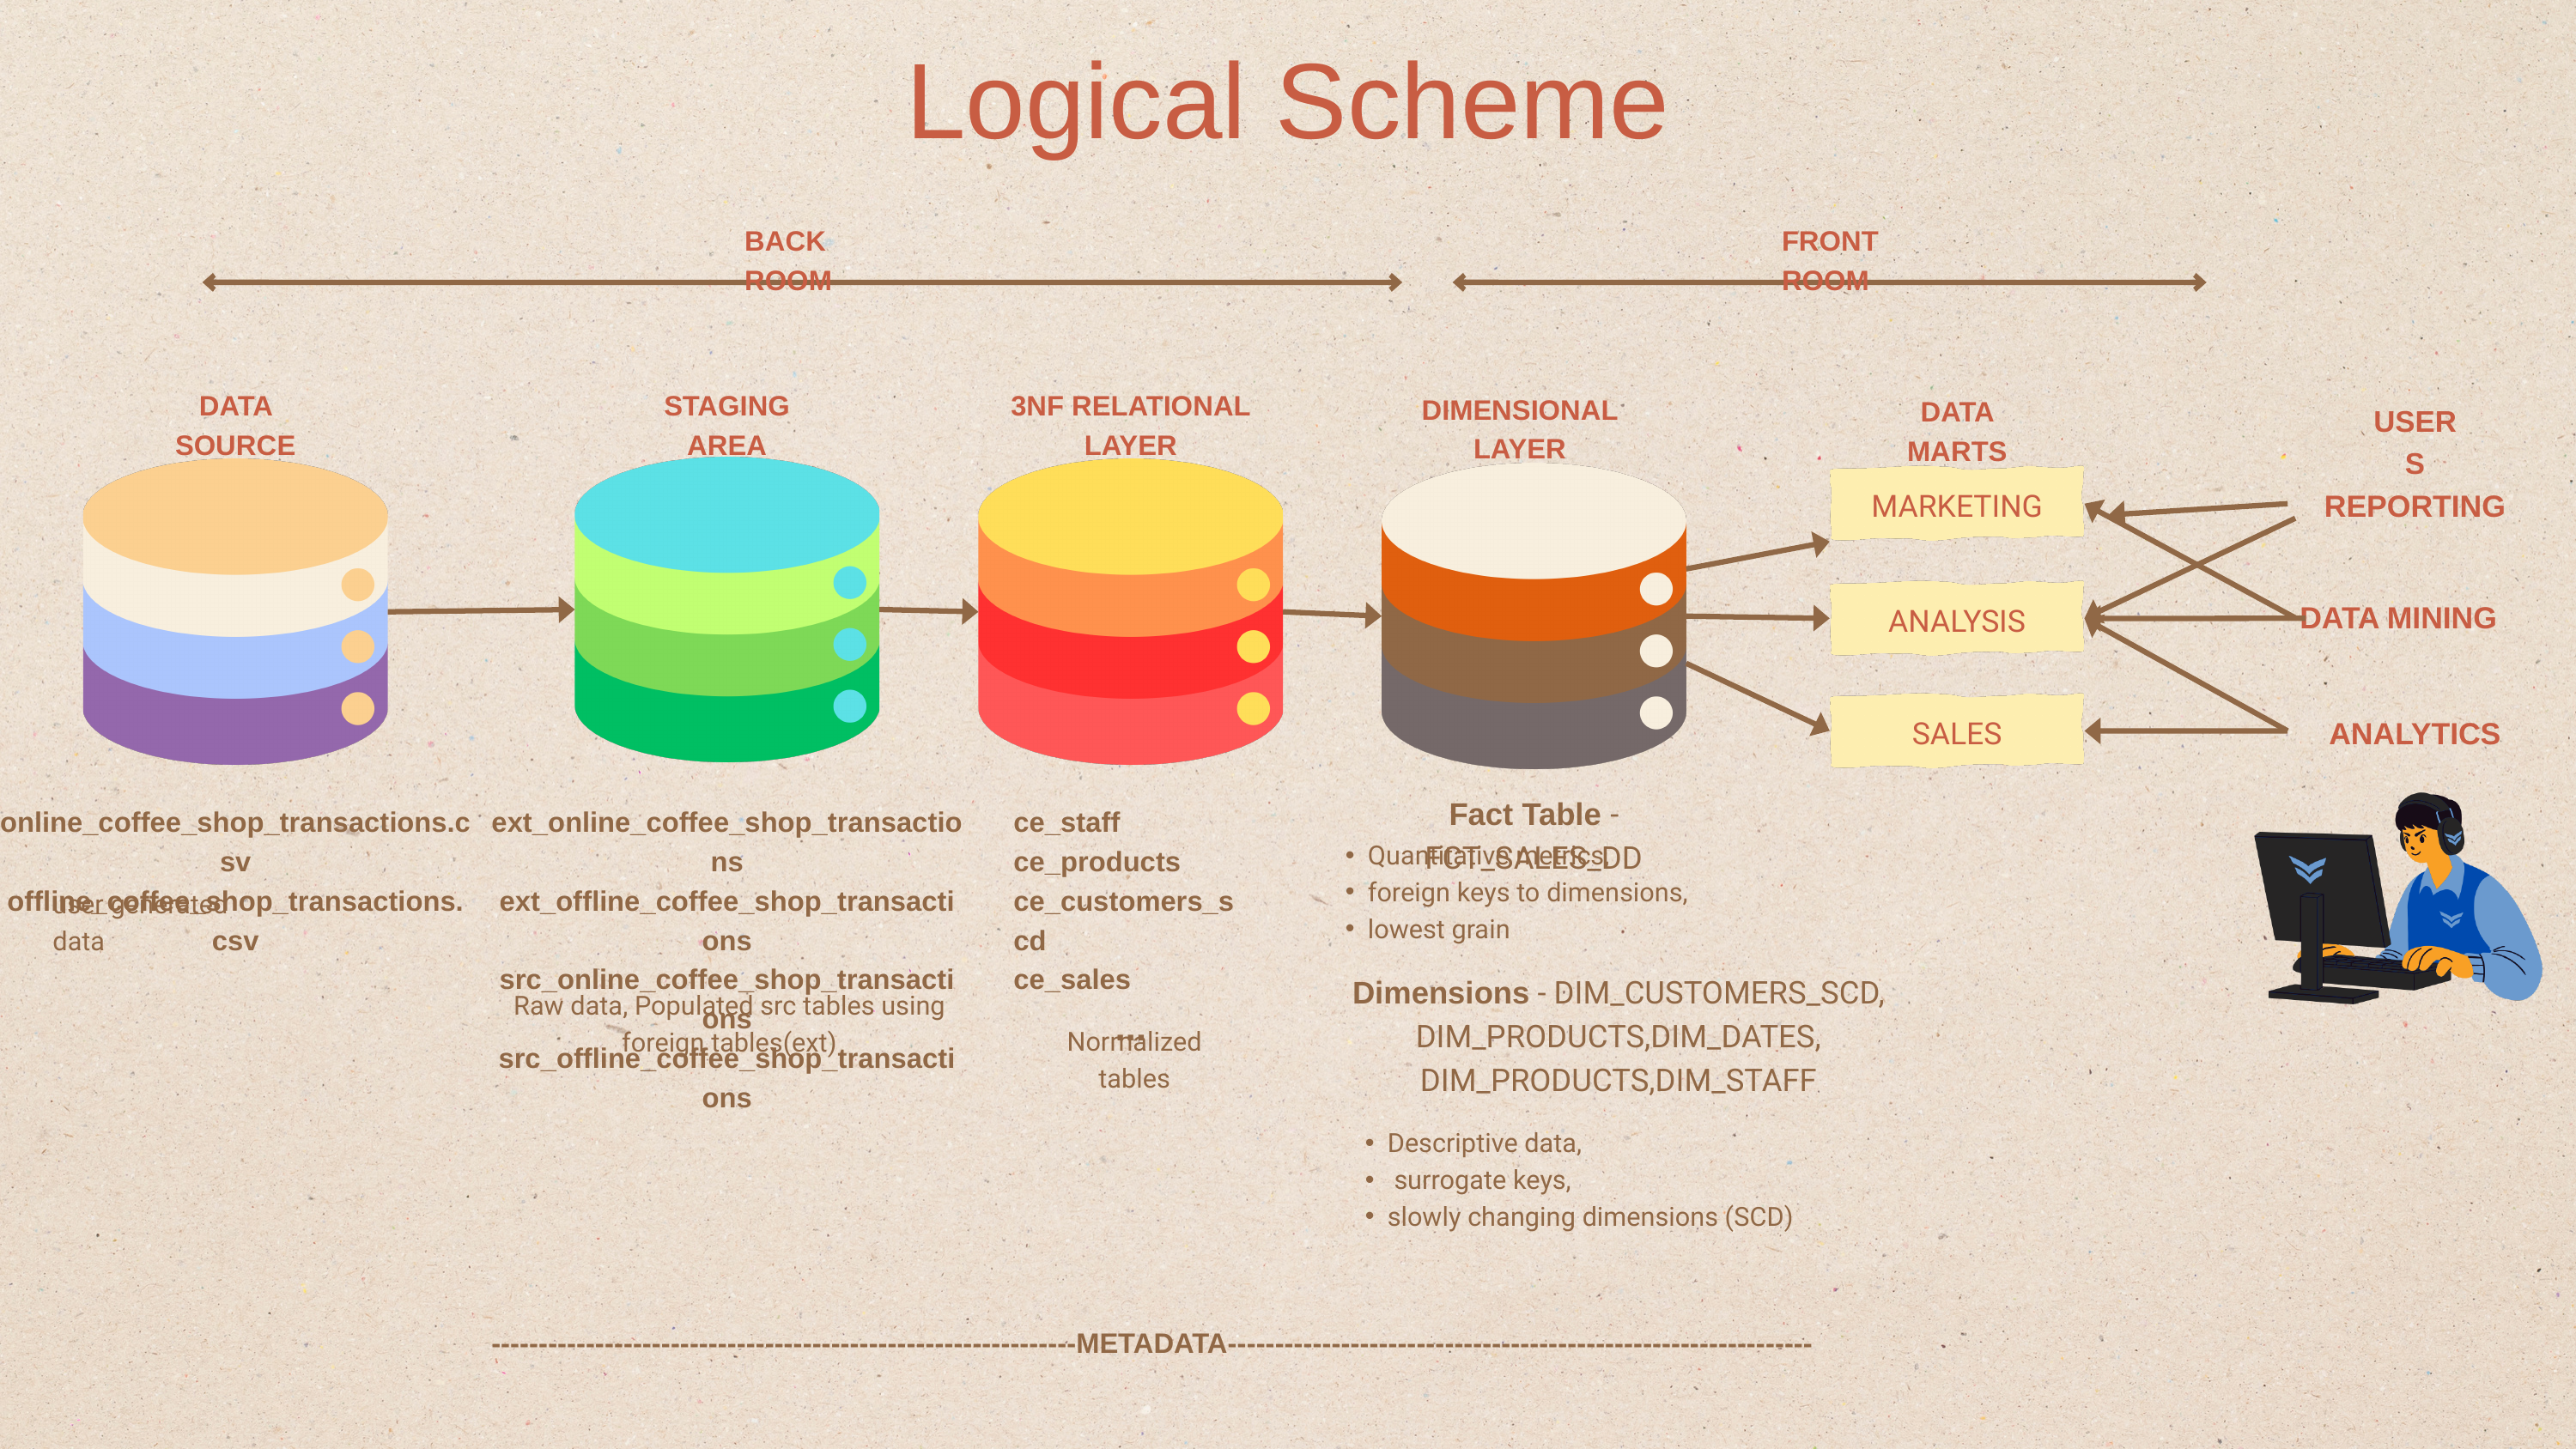

Logical Scheme
BACK ROOM
FRONT ROOM

DATA SOURCE
STAGING AREA
3NF RELATIONAL LAYER
DIMENSIONAL LAYER
DATA MARTS
USERS

MARKETING
REPORTING

DATA MINING
ANALYSIS

SALES
ANALYTICS

Fact Table - FCT_SALES_DD

online_coffee_shop_transactions.csv
offline_coffee_shop_transactions.csv
ext_online_coffee_shop_transactions
ext_offline_coffee_shop_transactions
src_online_coffee_shop_transactions
src_offline_coffee_shop_transactions
ce_staff
ce_products
ce_customers_scd
ce_sales
...
Quantitative metrics,
foreign keys to dimensions,
lowest grain
user generated data
Dimensions - DIM_CUSTOMERS_SCD,
DIM_PRODUCTS,DIM_DATES, DIM_PRODUCTS,DIM_STAFF
Raw data, Populated src tables using
foreign tables(ext)
Normalized tables
Descriptive data,
 surrogate keys,
slowly changing dimensions (SCD)
--------------------------------------------------------------METADATA--------------------------------------------------------------